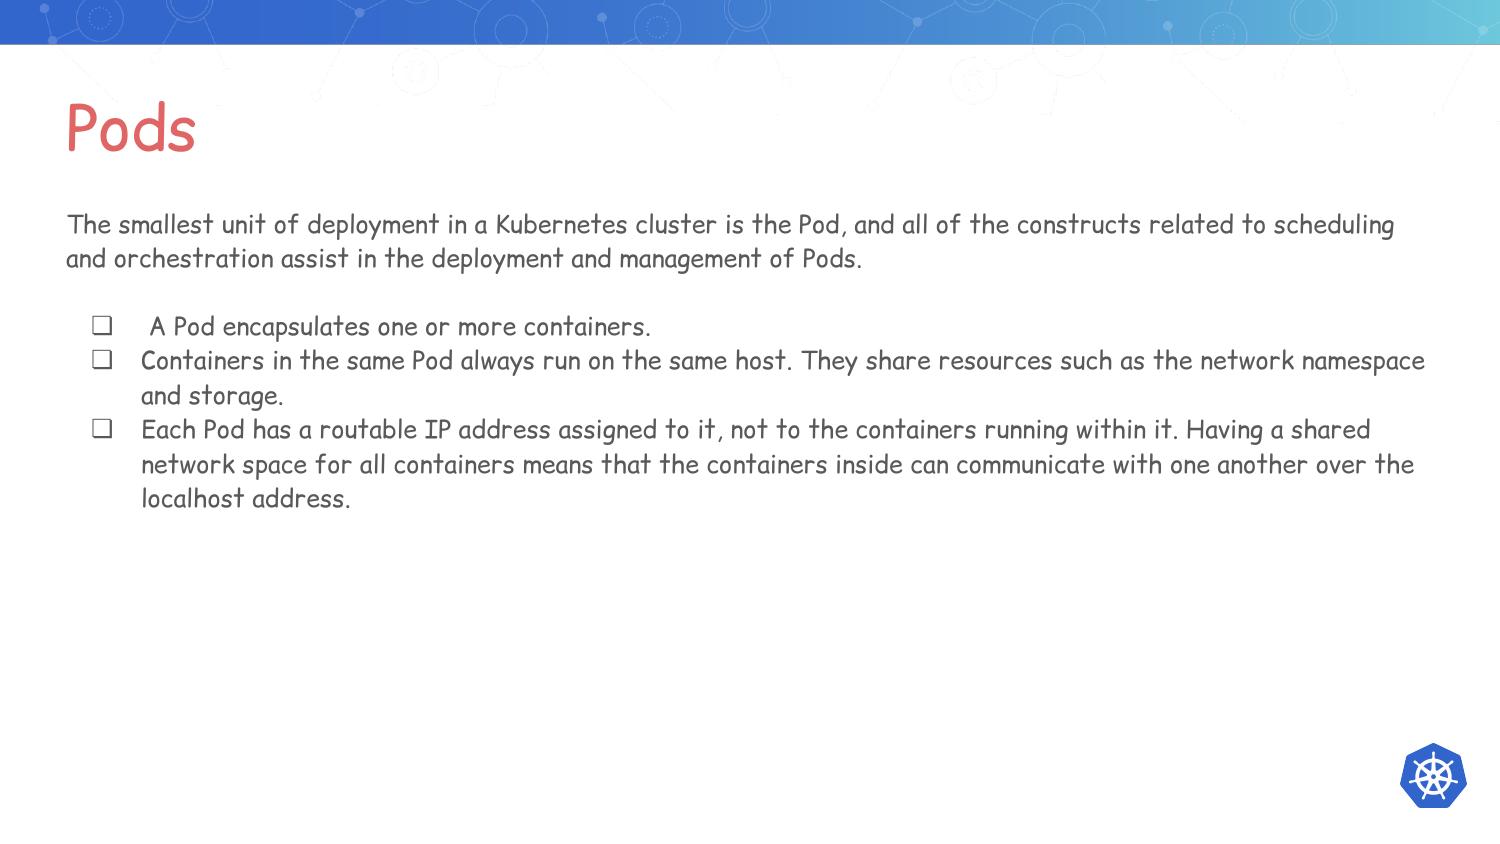

# Pods
The smallest unit of deployment in a Kubernetes cluster is the Pod, and all of the constructs related to scheduling and orchestration assist in the deployment and management of Pods.
 A Pod encapsulates one or more containers.
Containers in the same Pod always run on the same host. They share resources such as the network namespace and storage.
Each Pod has a routable IP address assigned to it, not to the containers running within it. Having a shared network space for all containers means that the containers inside can communicate with one another over the localhost address.